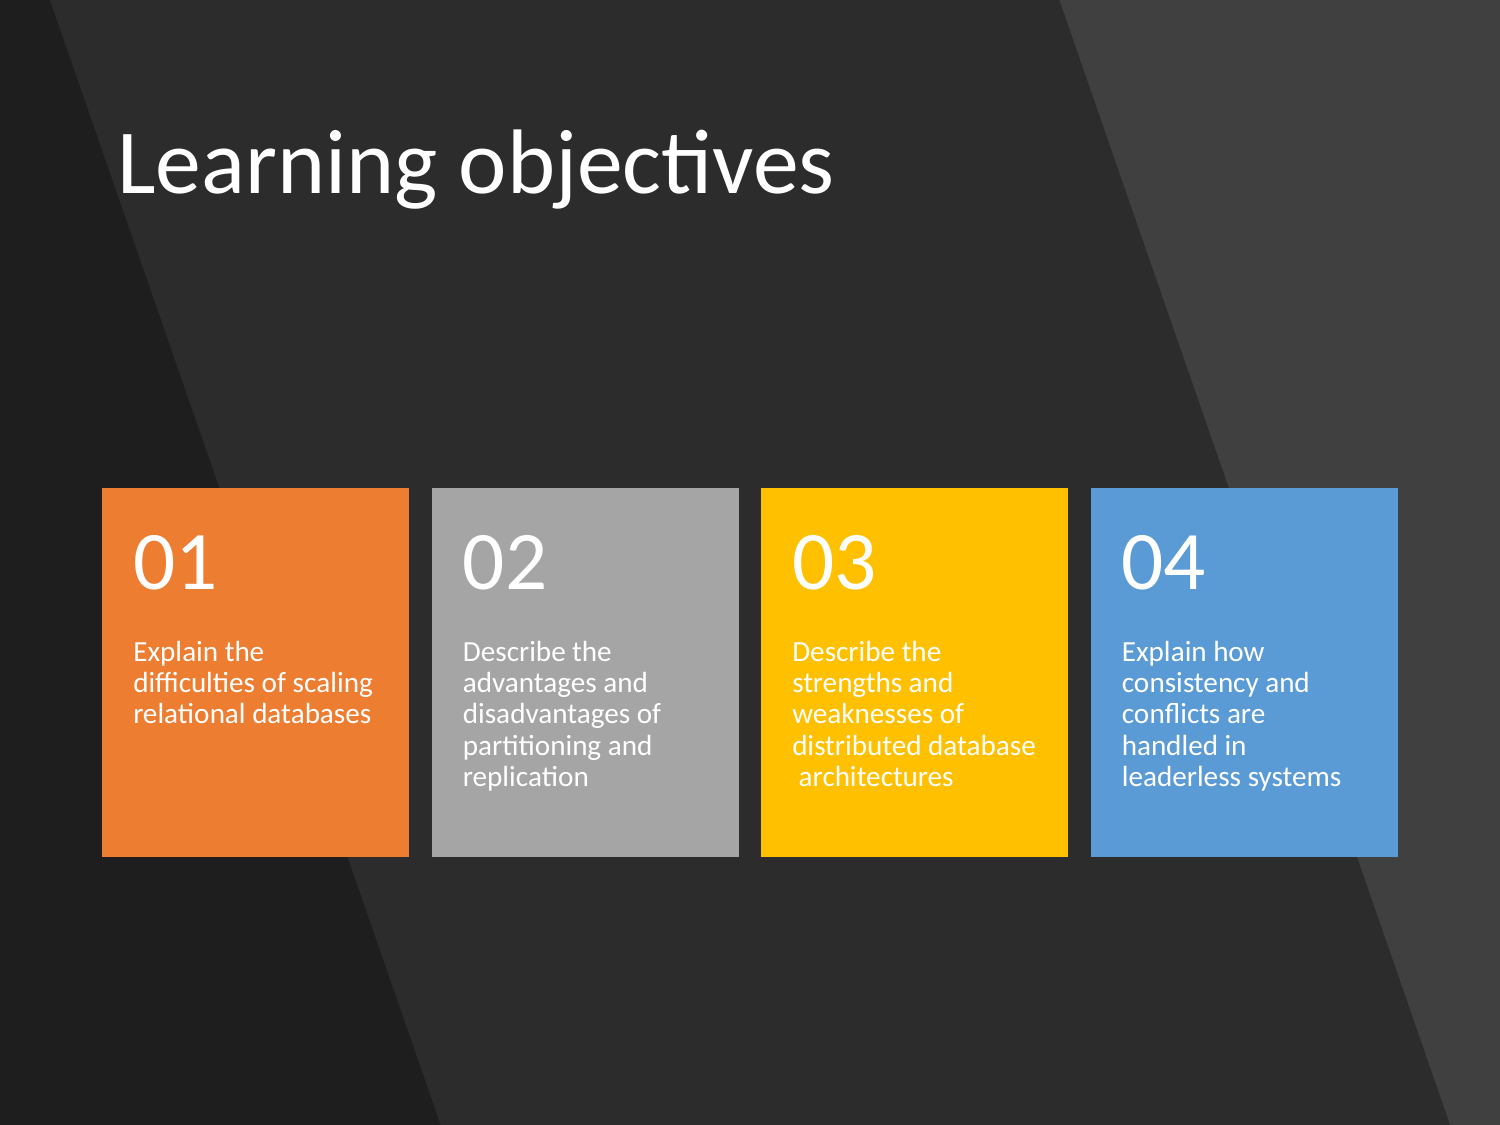

# Learning objectives
Explain the difficulties of scaling relational databases
01
Describe the advantages and disadvantages of partitioning and replication
02
Describe the strengths and weaknesses of distributed database  architectures
03
Explain how consistency and conflicts are handled in leaderless systems
04